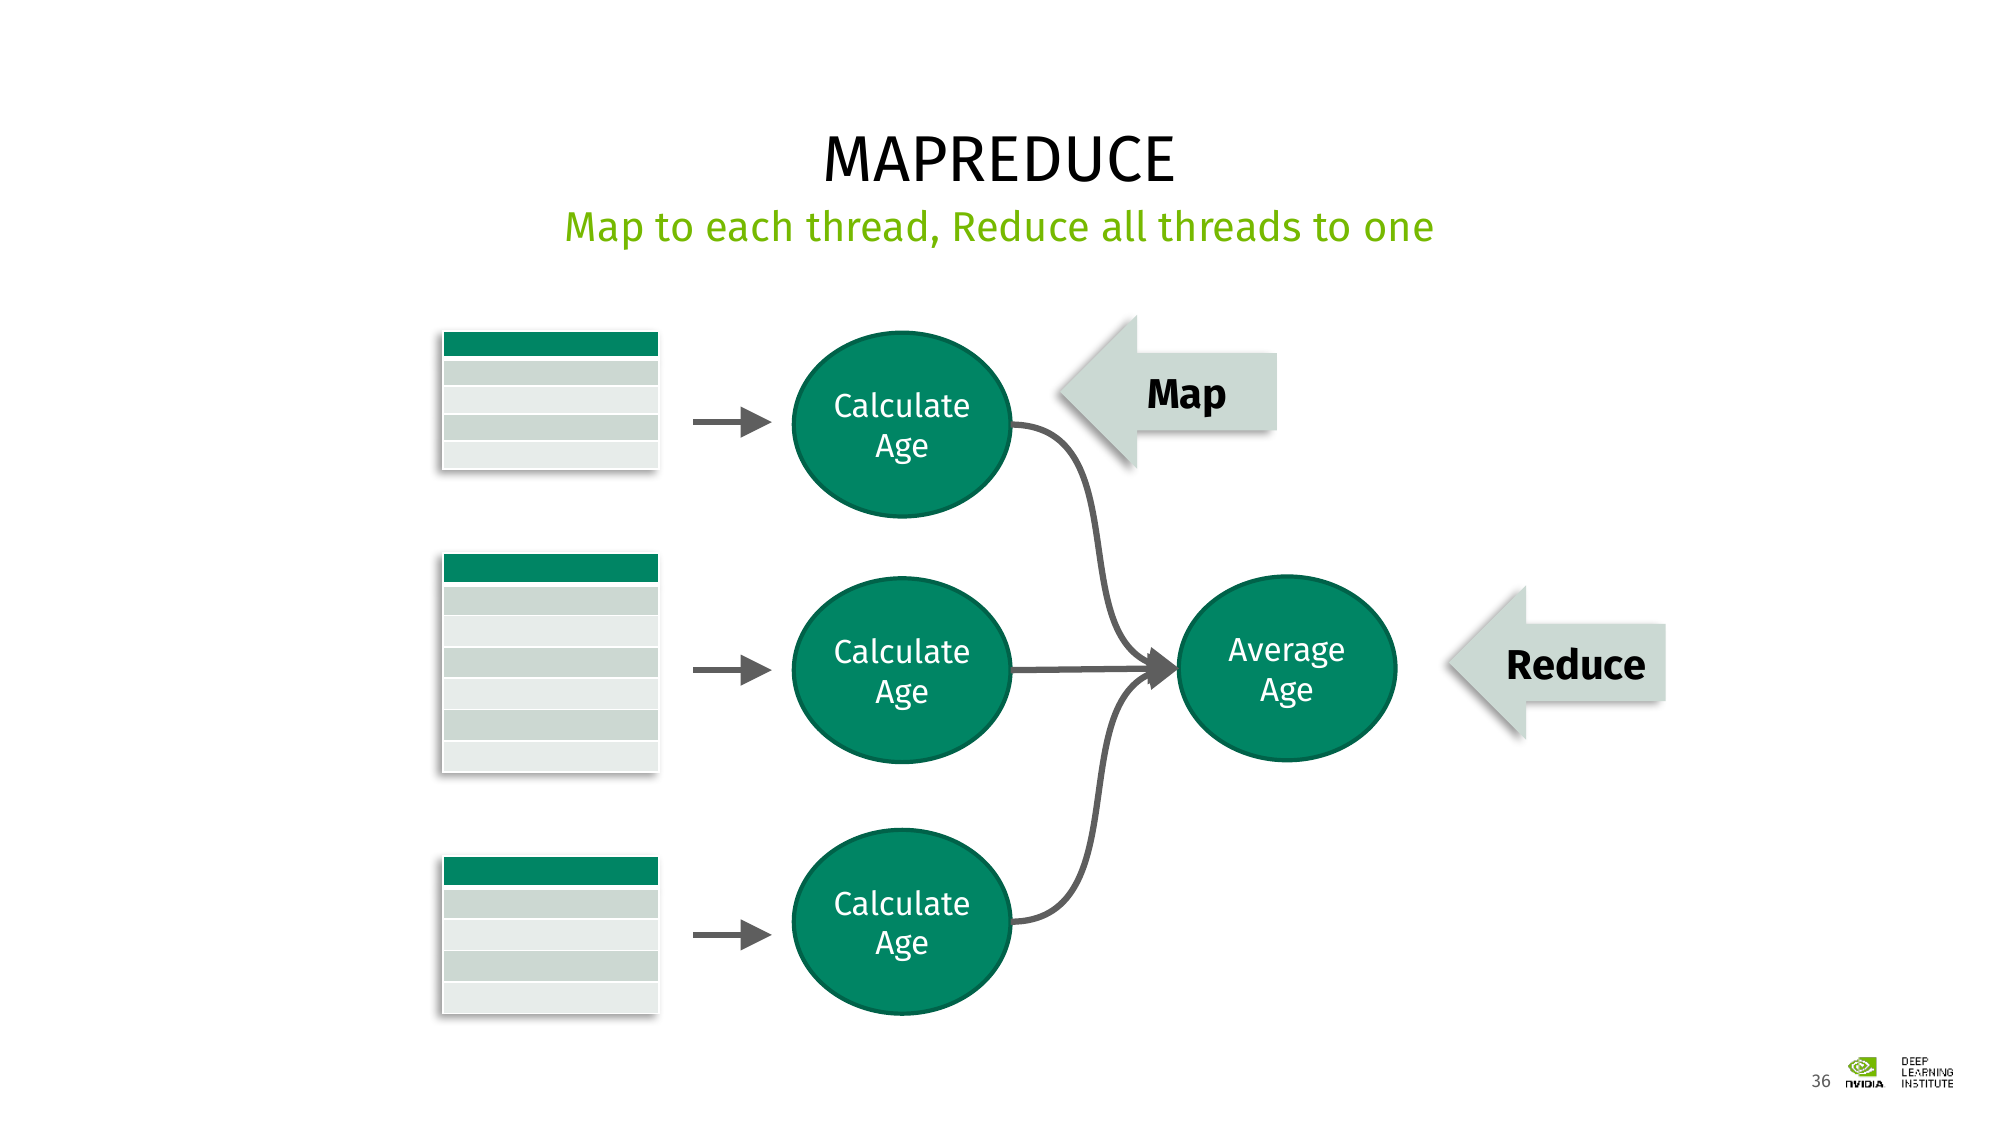

# MapReduce
Map to each thread, Reduce all threads to one
Map
|  |
| --- |
|  |
|  |
|  |
|  |
Calculate Age
|  |
| --- |
|  |
|  |
|  |
|  |
|  |
|  |
Average Age
Calculate Age
Reduce
Calculate Age
|  |
| --- |
|  |
|  |
|  |
|  |